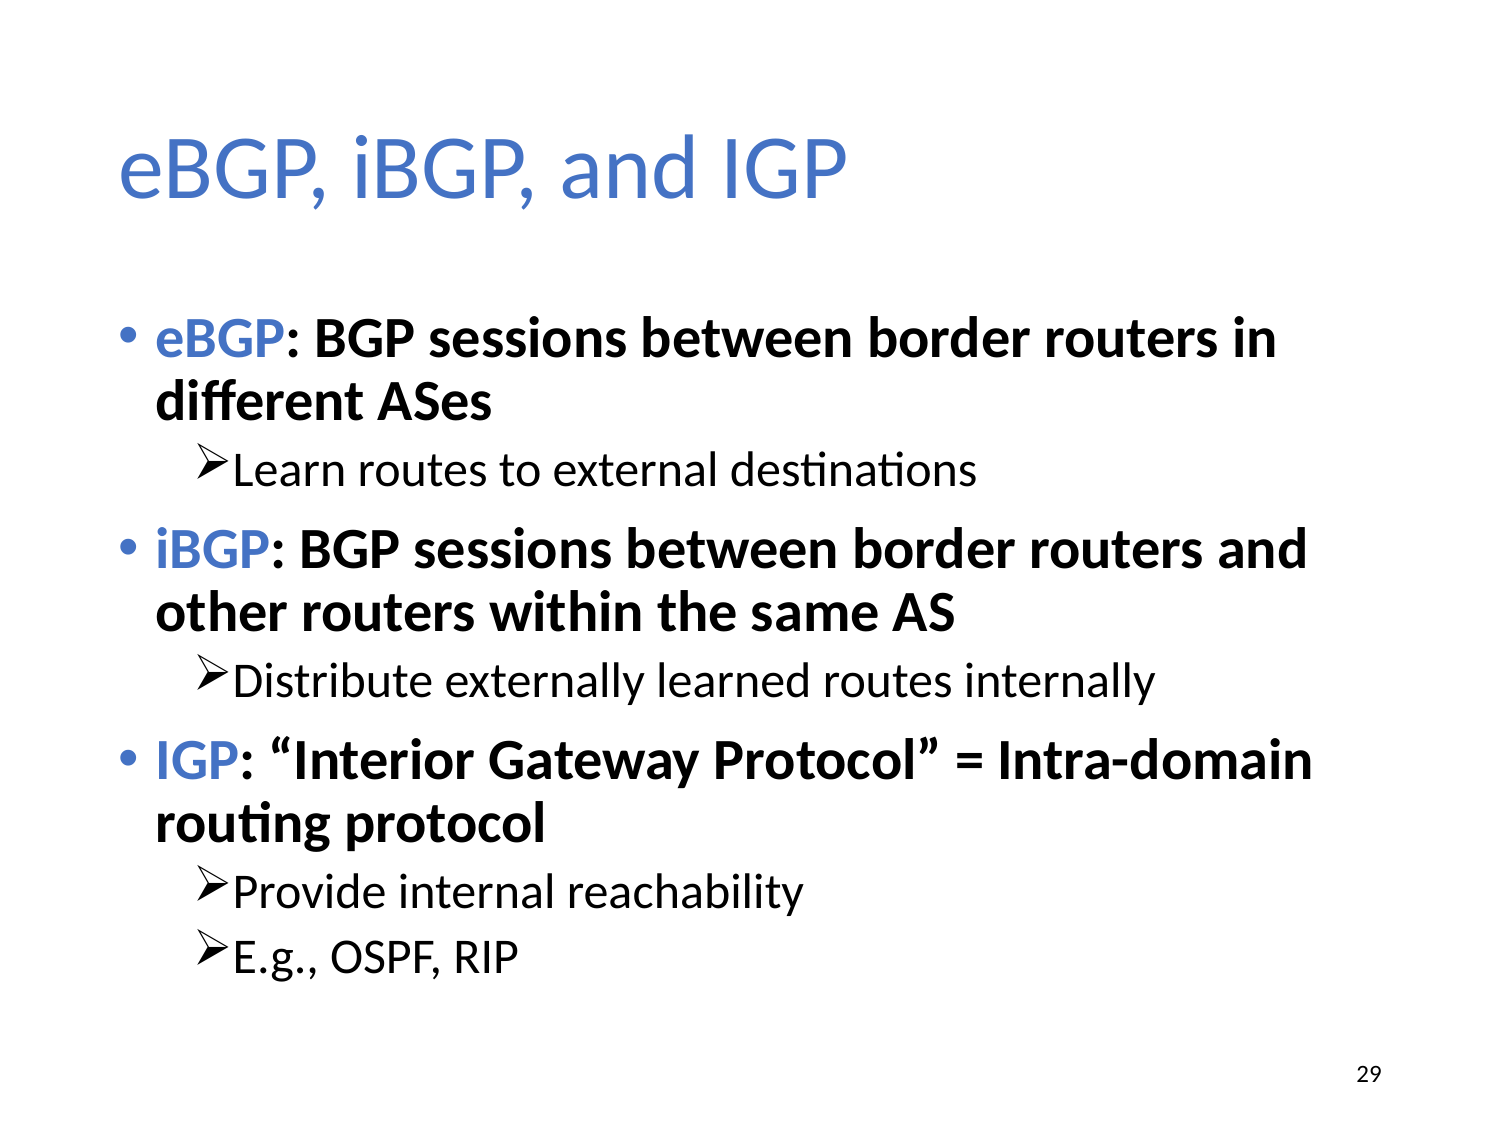

# eBGP, iBGP, and IGP
eBGP: BGP sessions between border routers in different ASes
Learn routes to external destinations
iBGP: BGP sessions between border routers and other routers within the same AS
Distribute externally learned routes internally
IGP: “Interior Gateway Protocol” = Intra-domain routing protocol
Provide internal reachability
E.g., OSPF, RIP

29